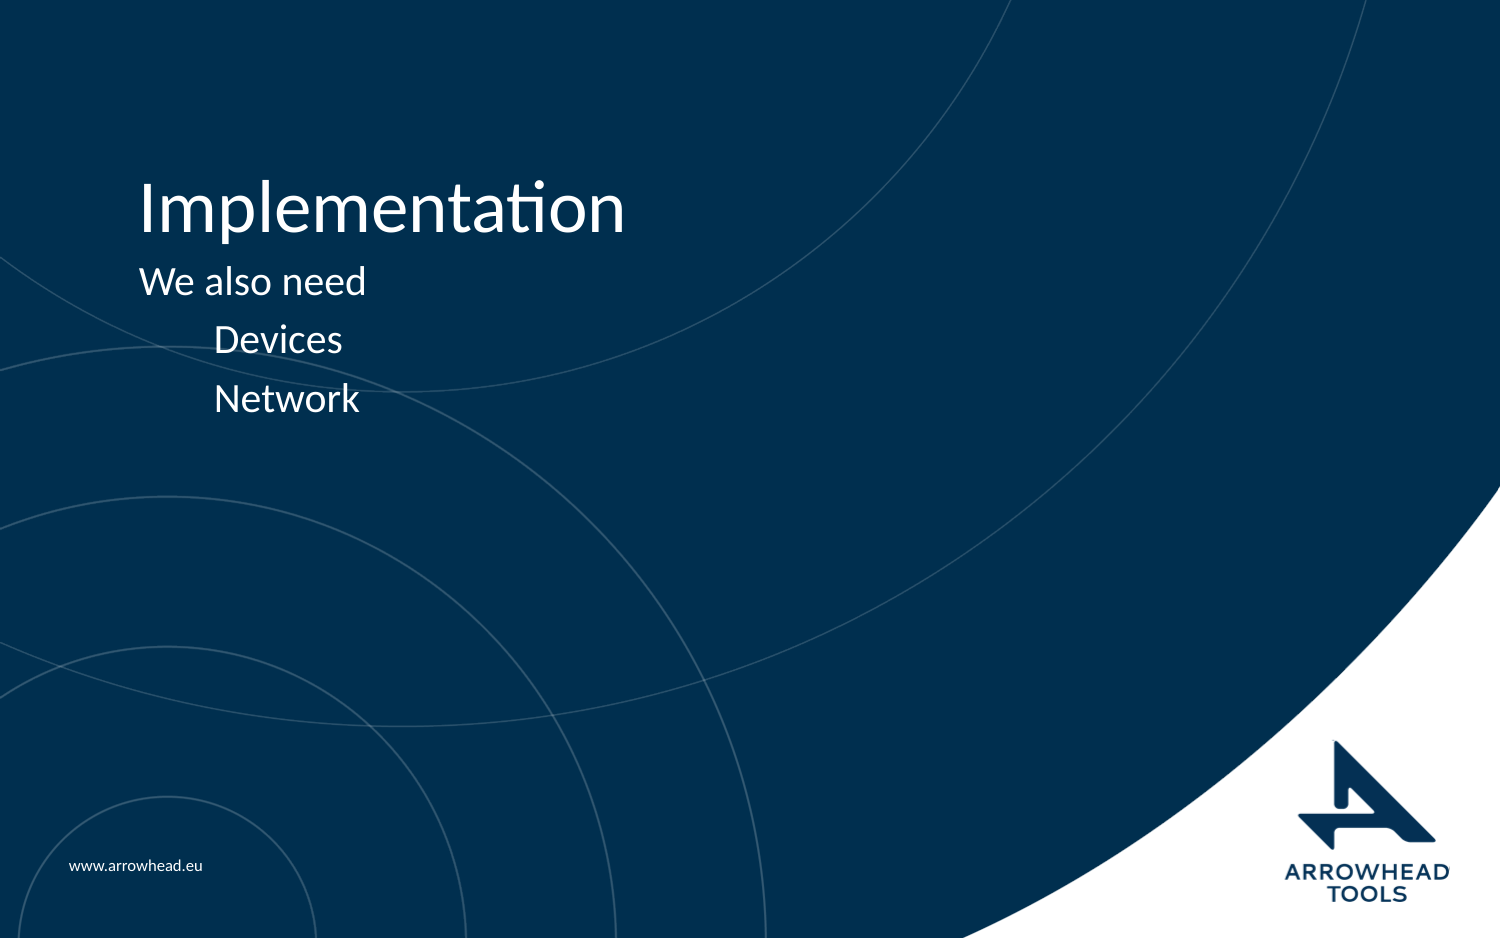

# Implementation
We also need
Devices
Network